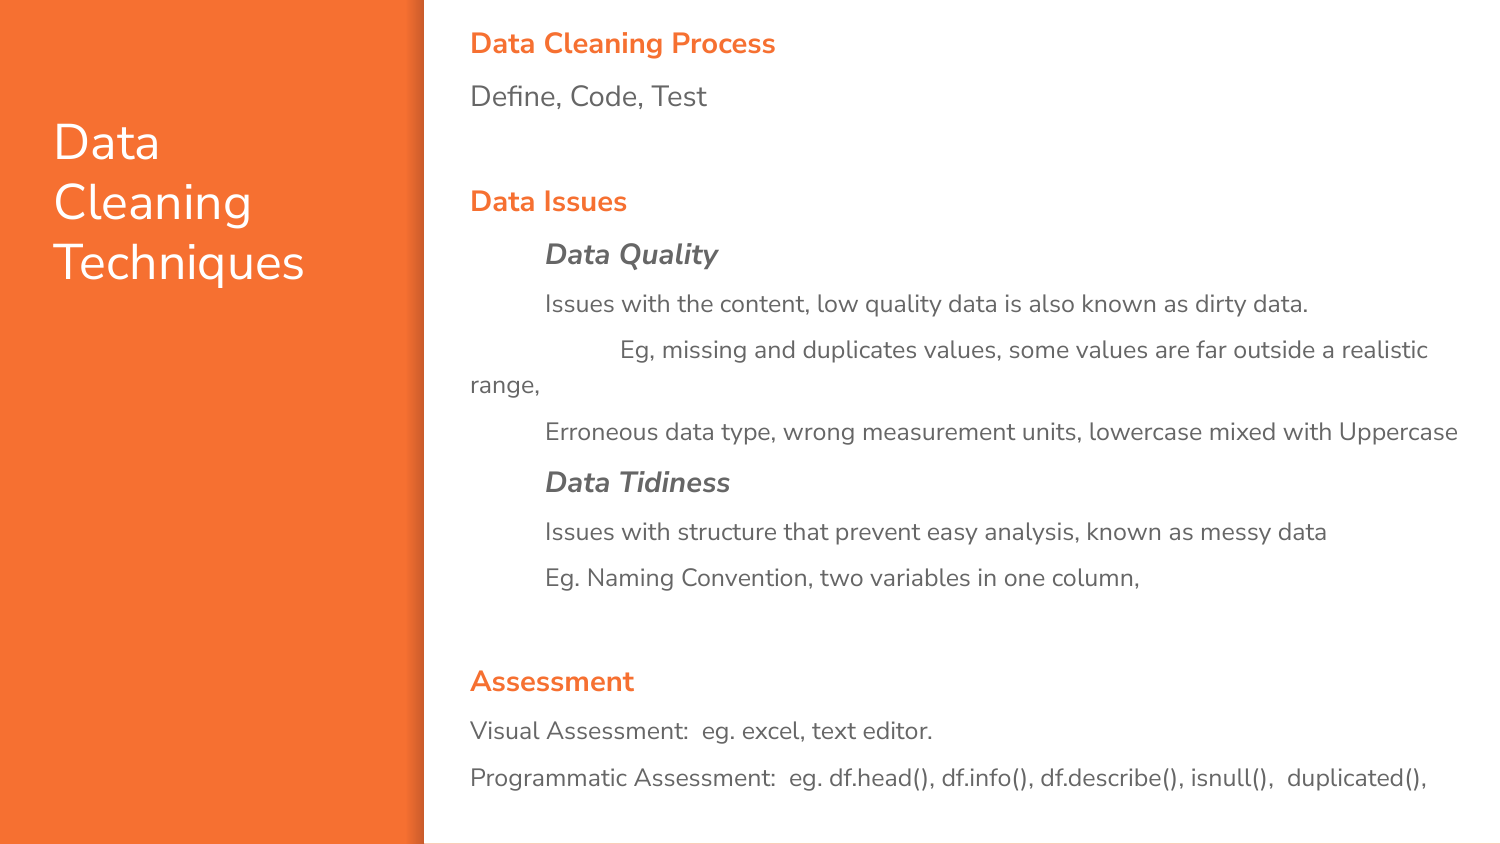

Data Cleaning Process
Define, Code, Test

Data Issues
Data Quality
Issues with the content, low quality data is also known as dirty data.
	Eg, missing and duplicates values, some values are far outside a realistic range,
Erroneous data type, wrong measurement units, lowercase mixed with Uppercase
Data Tidiness
Issues with structure that prevent easy analysis, known as messy data
Eg. Naming Convention, two variables in one column,

Assessment
Visual Assessment:  eg. excel, text editor.
Programmatic Assessment:  eg. df.head(), df.info(), df.describe(), isnull(),  duplicated(),

# Data Cleaning Techniques